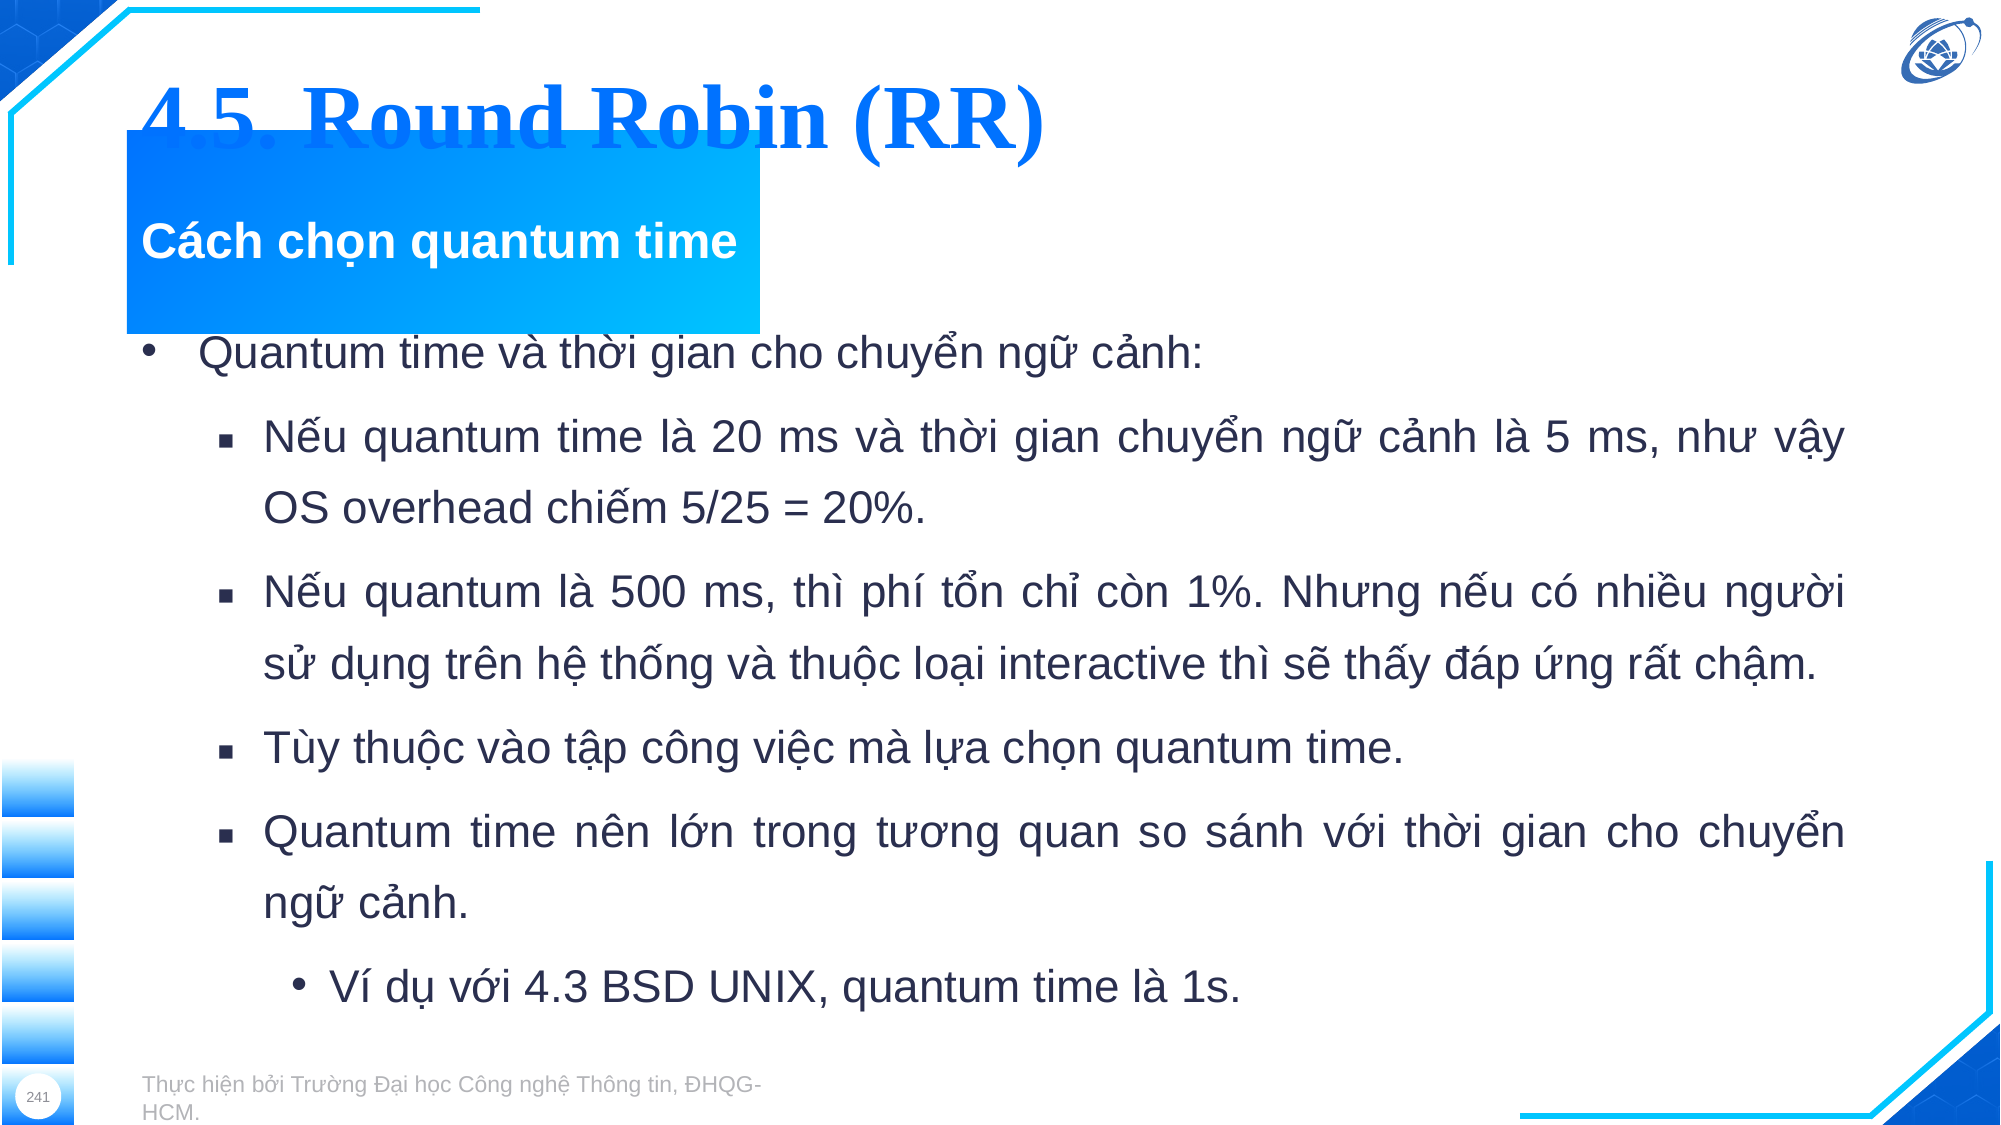

4.5. Round Robin (RR)
# Cách chọn quantum time
Quantum time và thời gian cho chuyển ngữ cảnh:
Nếu quantum time là 20 ms và thời gian chuyển ngữ cảnh là 5 ms, như vậy OS overhead chiếm 5/25 = 20%.
Nếu quantum là 500 ms, thì phí tổn chỉ còn 1%. Nhưng nếu có nhiều người sử dụng trên hệ thống và thuộc loại interactive thì sẽ thấy đáp ứng rất chậm.
Tùy thuộc vào tập công việc mà lựa chọn quantum time.
Quantum time nên lớn trong tương quan so sánh với thời gian cho chuyển ngữ cảnh.
Ví dụ với 4.3 BSD UNIX, quantum time là 1s.
Thực hiện bởi Trường Đại học Công nghệ Thông tin, ĐHQG-HCM.
241